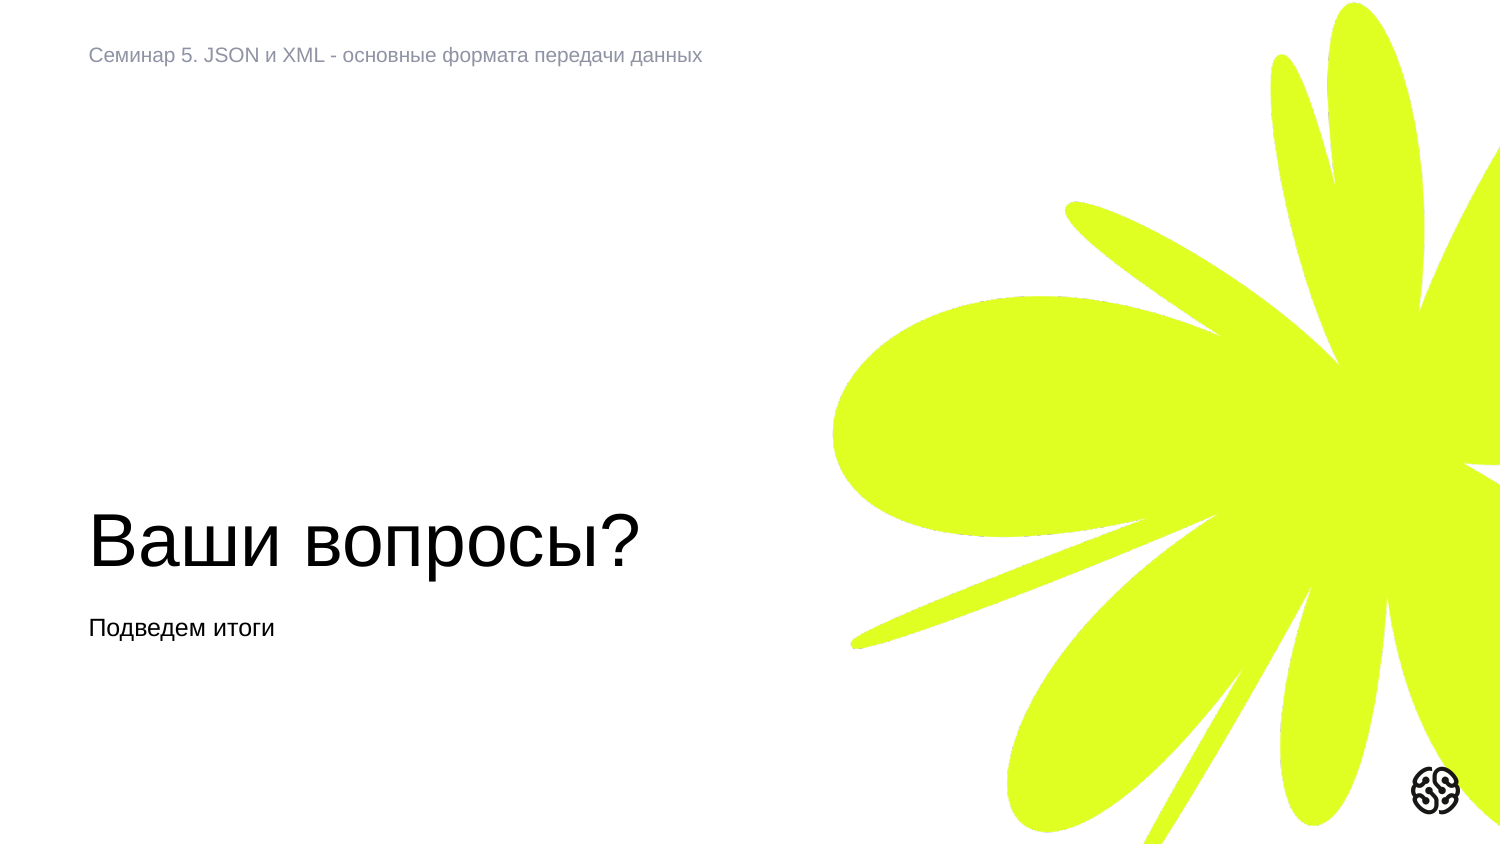

Семинар 5. JSON и XML - основные формата передачи данных
# Ваши вопросы?
Подведем итоги